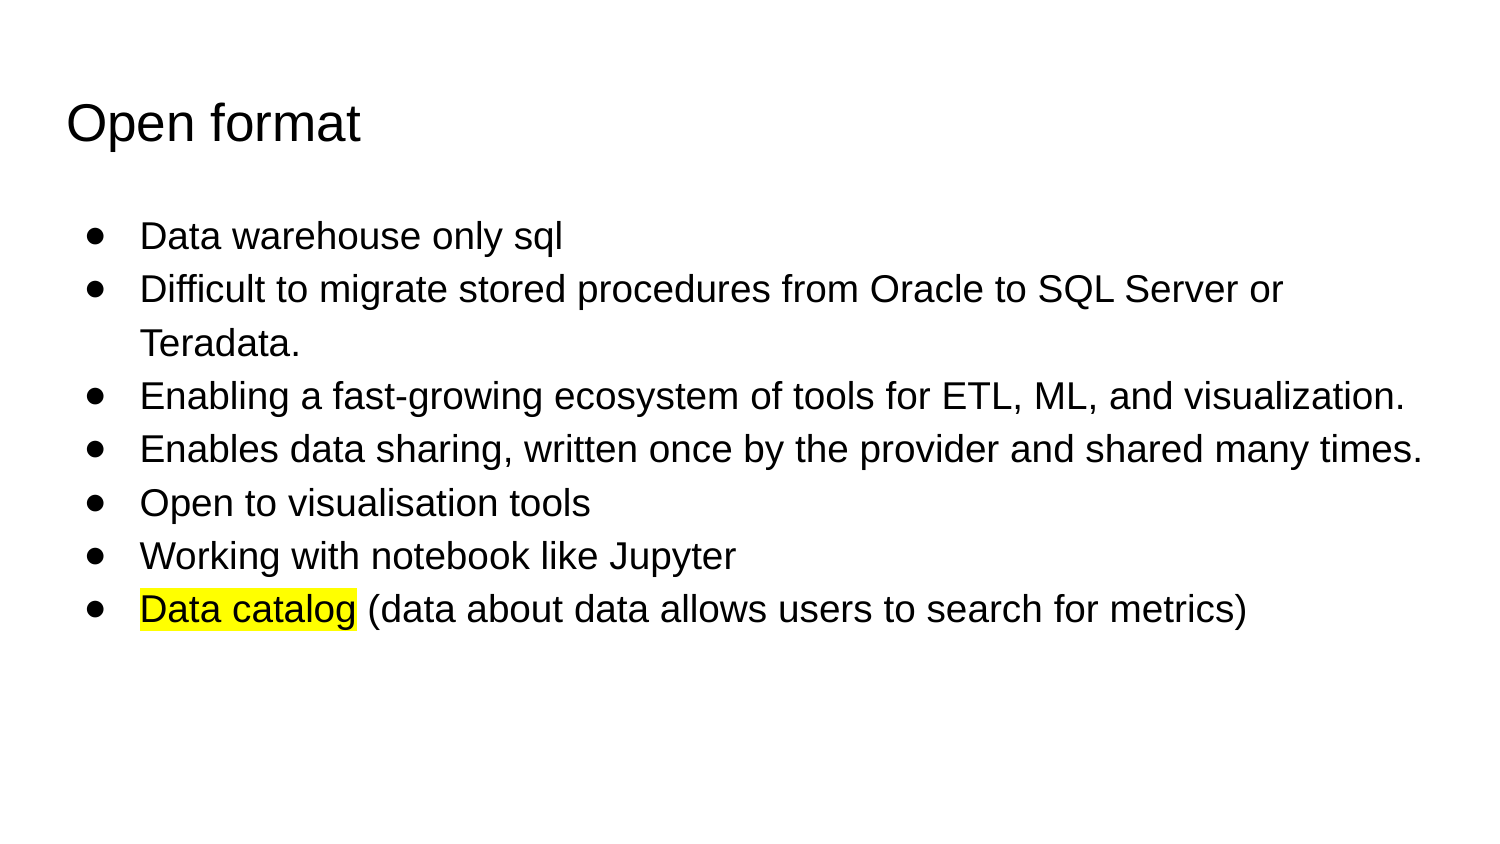

# Open format
Data warehouse only sql
Difficult to migrate stored procedures from Oracle to SQL Server or Teradata.
Enabling a fast-growing ecosystem of tools for ETL, ML, and visualization.
Enables data sharing, written once by the provider and shared many times.
Open to visualisation tools
Working with notebook like Jupyter
Data catalog (data about data allows users to search for metrics)